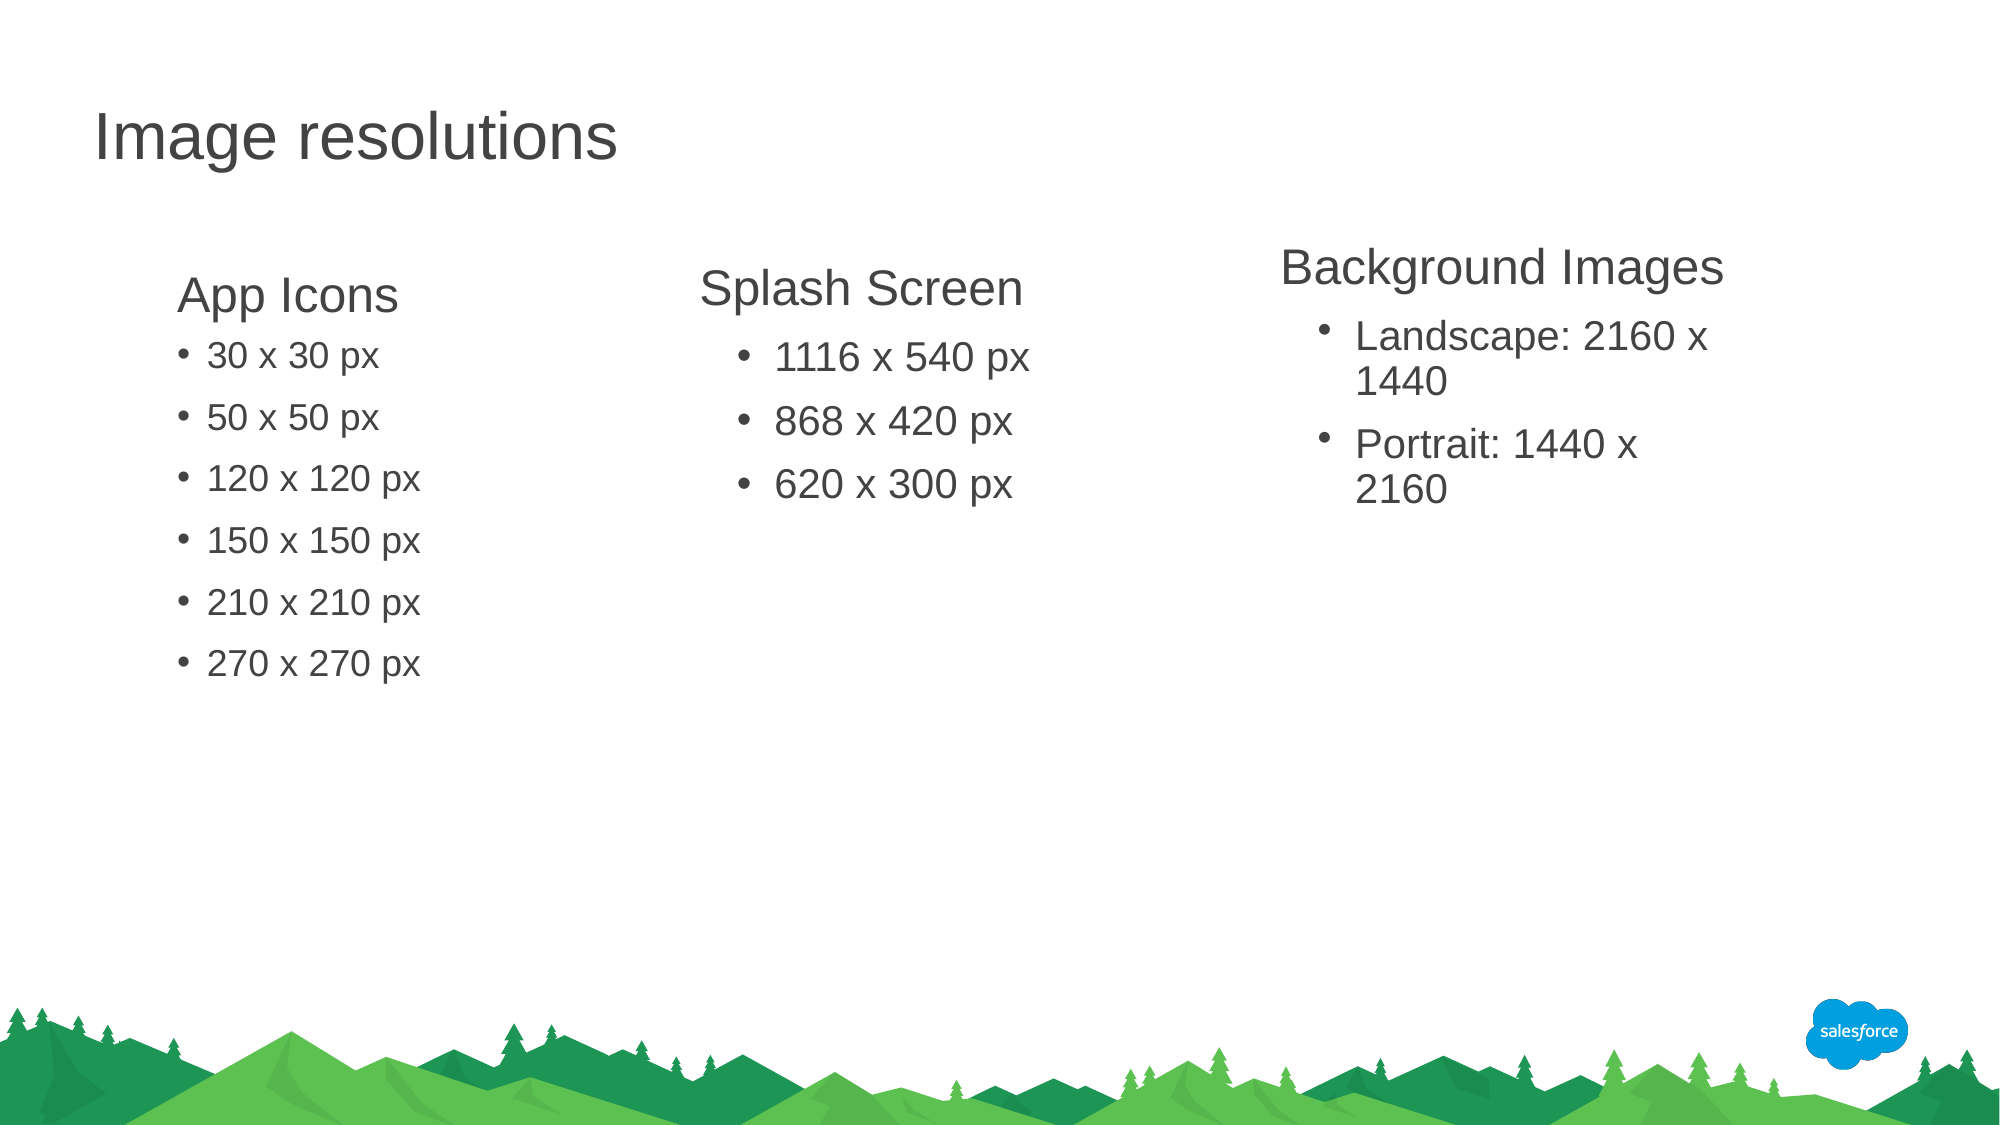

# Image resolutions
Background Images
Landscape: 2160 x 1440
Portrait: 1440 x 2160
App Icons
30 x 30 px
50 x 50 px
120 x 120 px
150 x 150 px
210 x 210 px
270 x 270 px

Splash Screen
1116 x 540 px
868 x 420 px
620 x 300 px